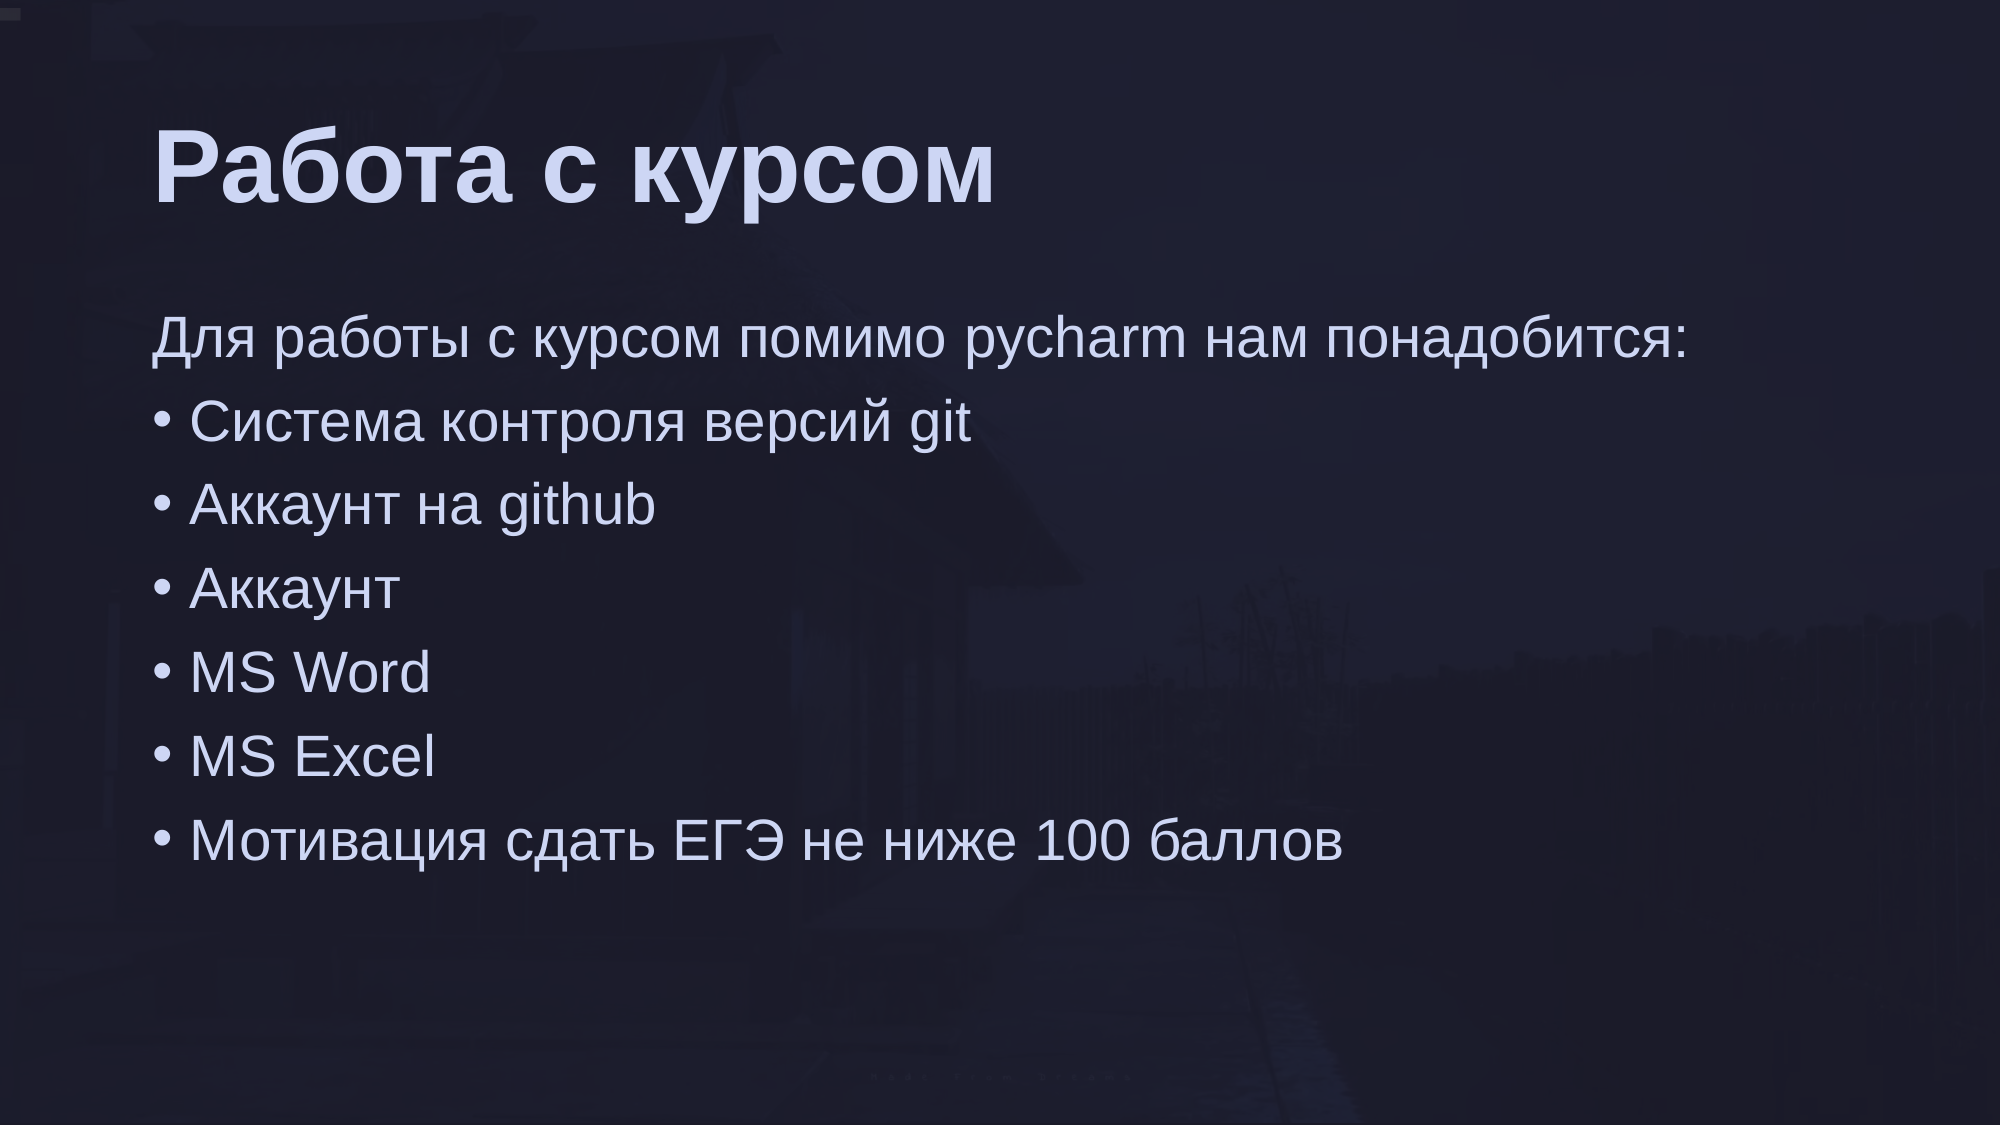

# Работа с курсом
Для работы с курсом помимо pycharm нам понадобится:
Система контроля версий git
Аккаунт на github
Аккаунт
MS Word
MS Excel
Мотивация сдать ЕГЭ не ниже 100 баллов